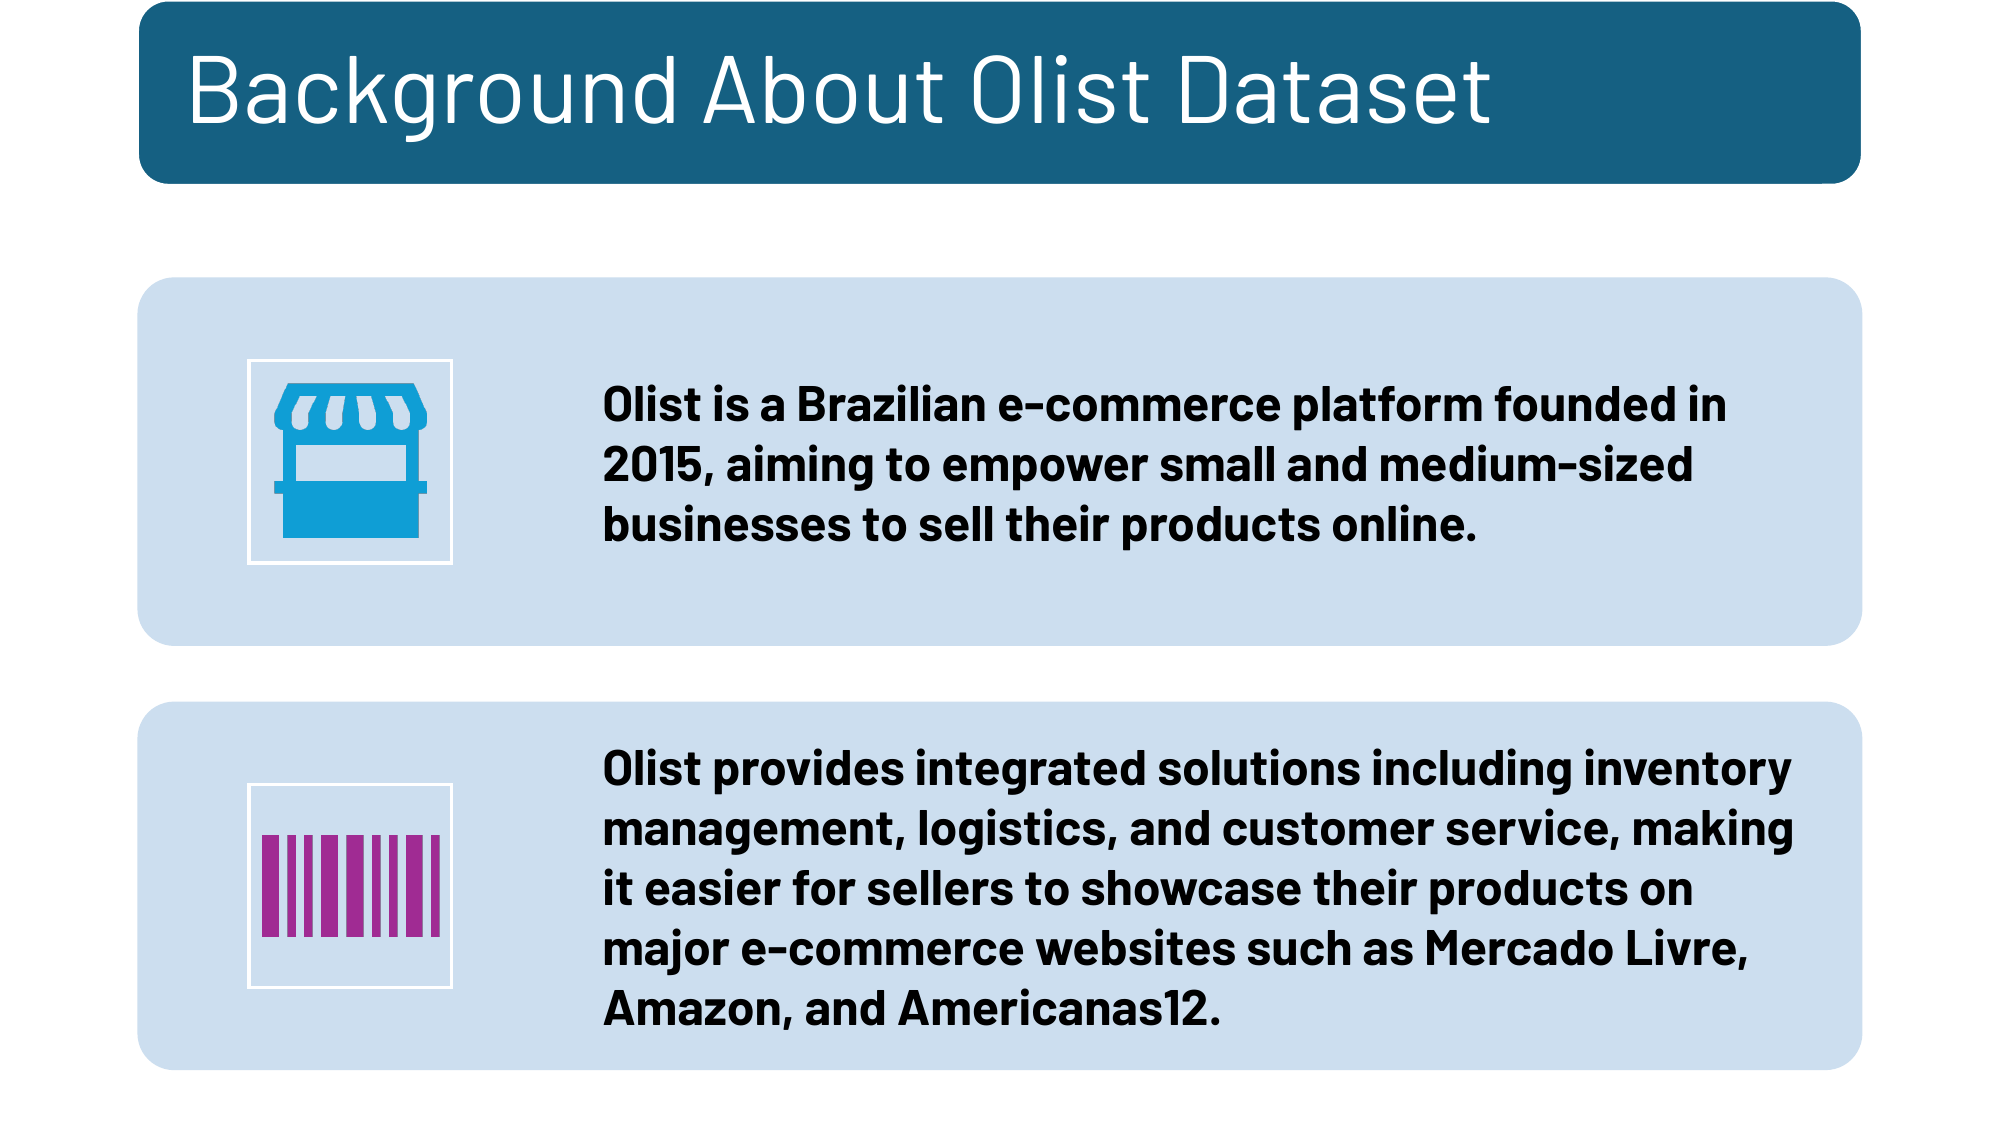

Background About Olist Dataset
Olist is a Brazilian e-commerce platform founded in 2015, aiming to empower small and medium-sized businesses to sell their products online.
Olist provides integrated solutions including inventory management, logistics, and customer service, making it easier for sellers to showcase their products on major e-commerce websites such as Mercado Livre, Amazon, and Americanas12.